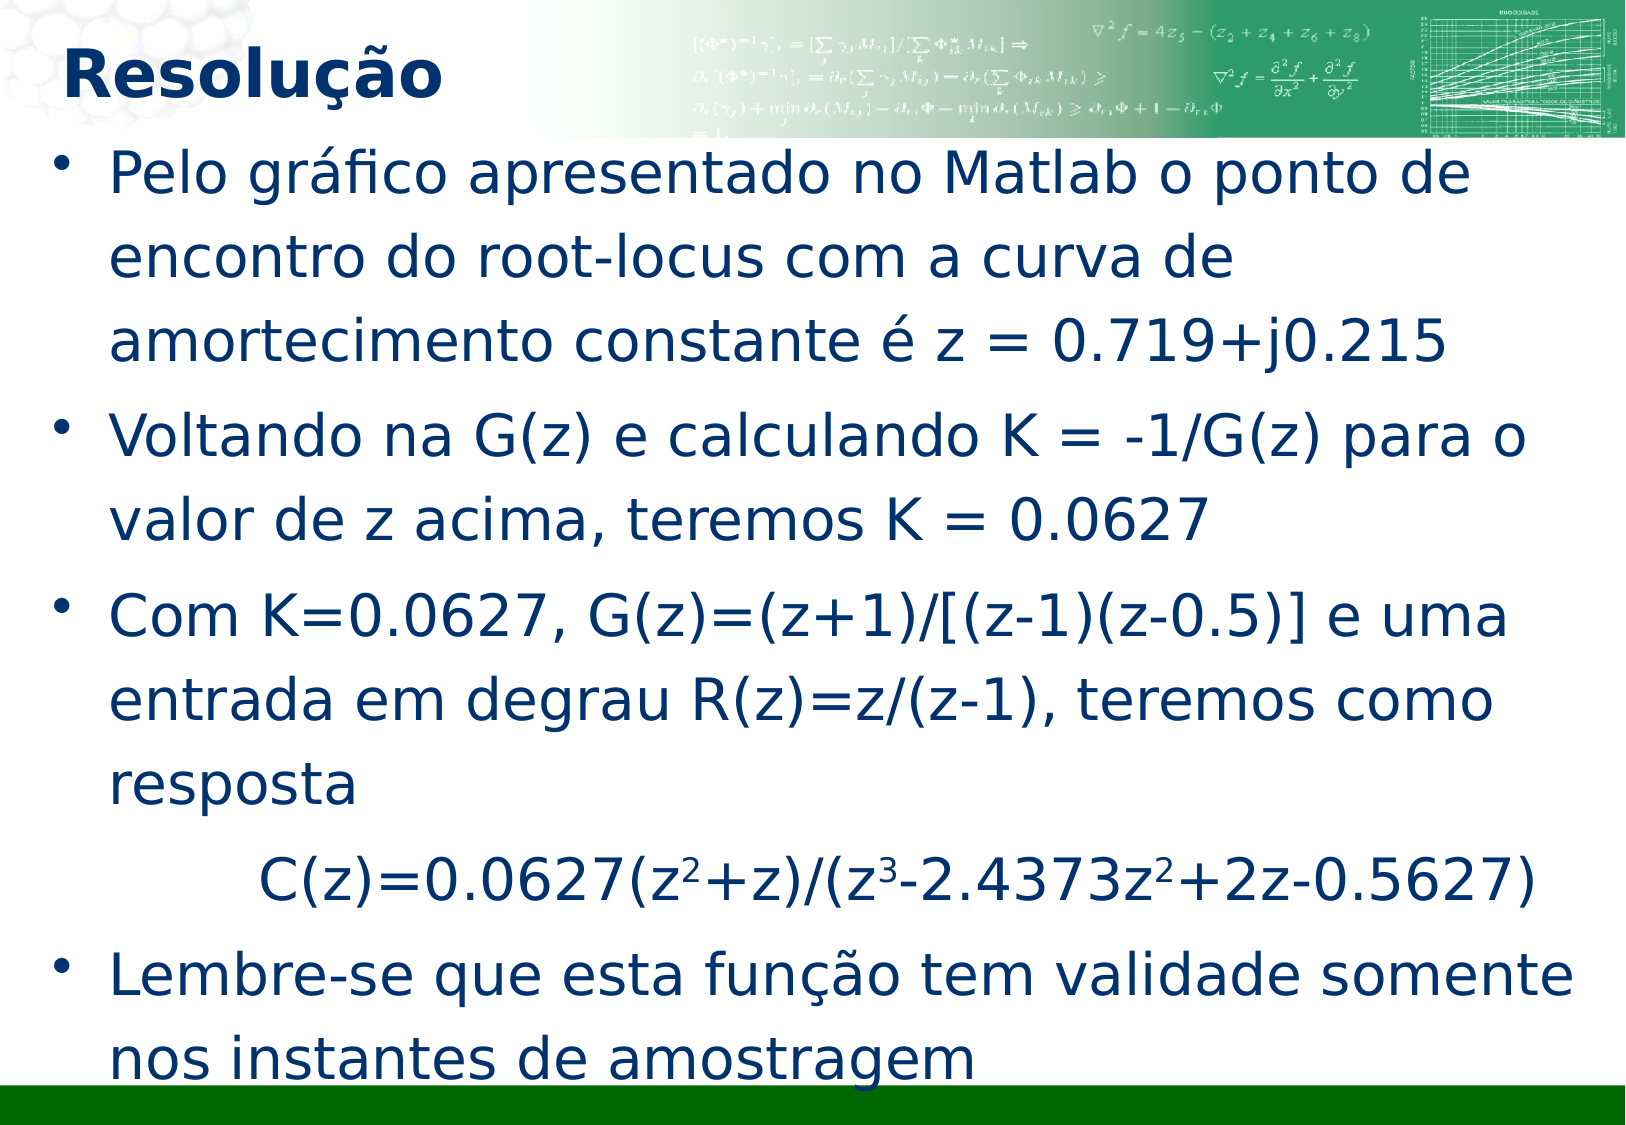

# Resolução
Pelo gráfico apresentado no Matlab o ponto de encontro do root-locus com a curva de amortecimento constante é z = 0.719+j0.215
Voltando na G(z) e calculando K = -1/G(z) para o valor de z acima, teremos K = 0.0627
Com K=0.0627, G(z)=(z+1)/[(z-1)(z-0.5)] e uma entrada em degrau R(z)=z/(z-1), teremos como resposta
		C(z)=0.0627(z2+z)/(z3-2.4373z2+2z-0.5627)
Lembre-se que esta função tem validade somente nos instantes de amostragem